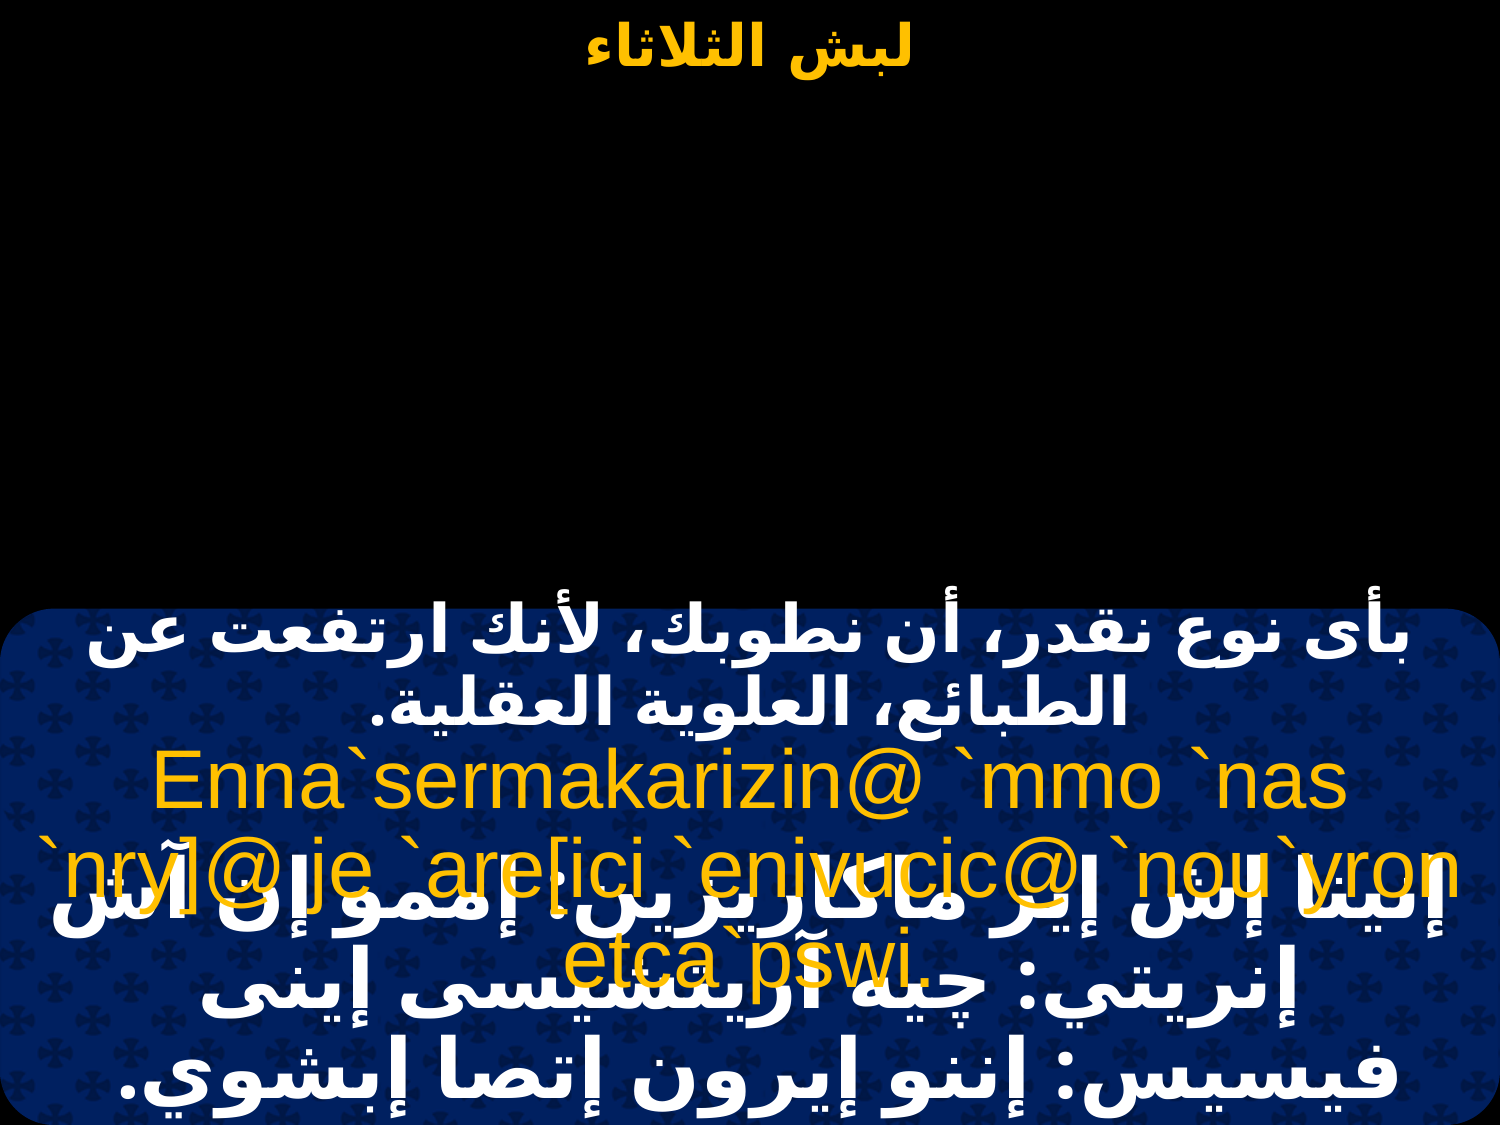

#
بأى نوع نقدر، أن نطوبك، لأنك ارتفعت عن الطبائع، العلوية العقلية.
Enna`sermakarizin@ `mmo `nas `nry]@ je `are[ici `enivucic@ `nou`yron etca`pswi.
إنينا إش إير ماكاريزين: إممو إن آش إنريتي: چيه آريتشيسى إينى فيسيس: إننو إيرون إتصا إبشوي.